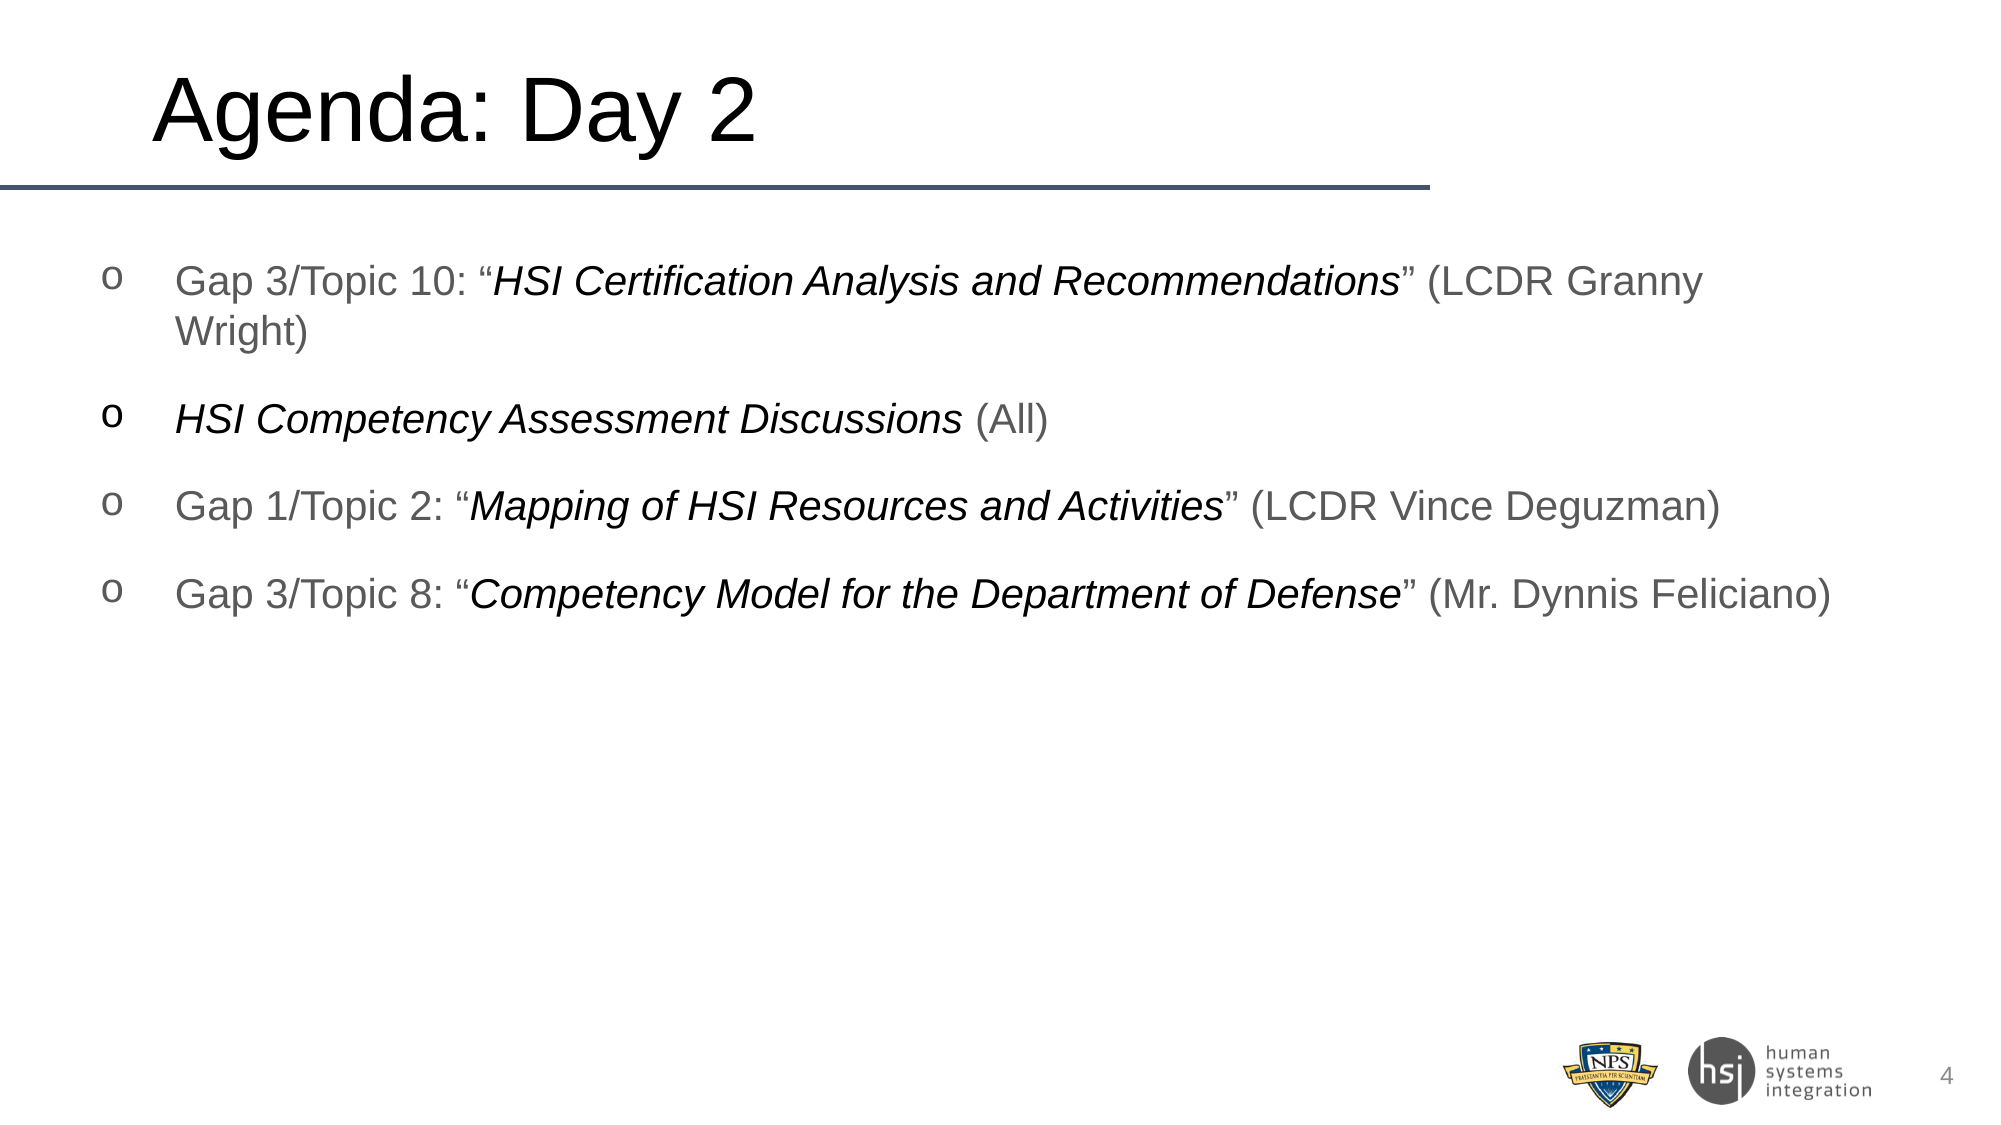

# Agenda: Day 2
Gap 3/Topic 10: “HSI Certification Analysis and Recommendations” (LCDR Granny Wright)
HSI Competency Assessment Discussions (All)
Gap 1/Topic 2: “Mapping of HSI Resources and Activities” (LCDR Vince Deguzman)
Gap 3/Topic 8: “Competency Model for the Department of Defense” (Mr. Dynnis Feliciano)

4